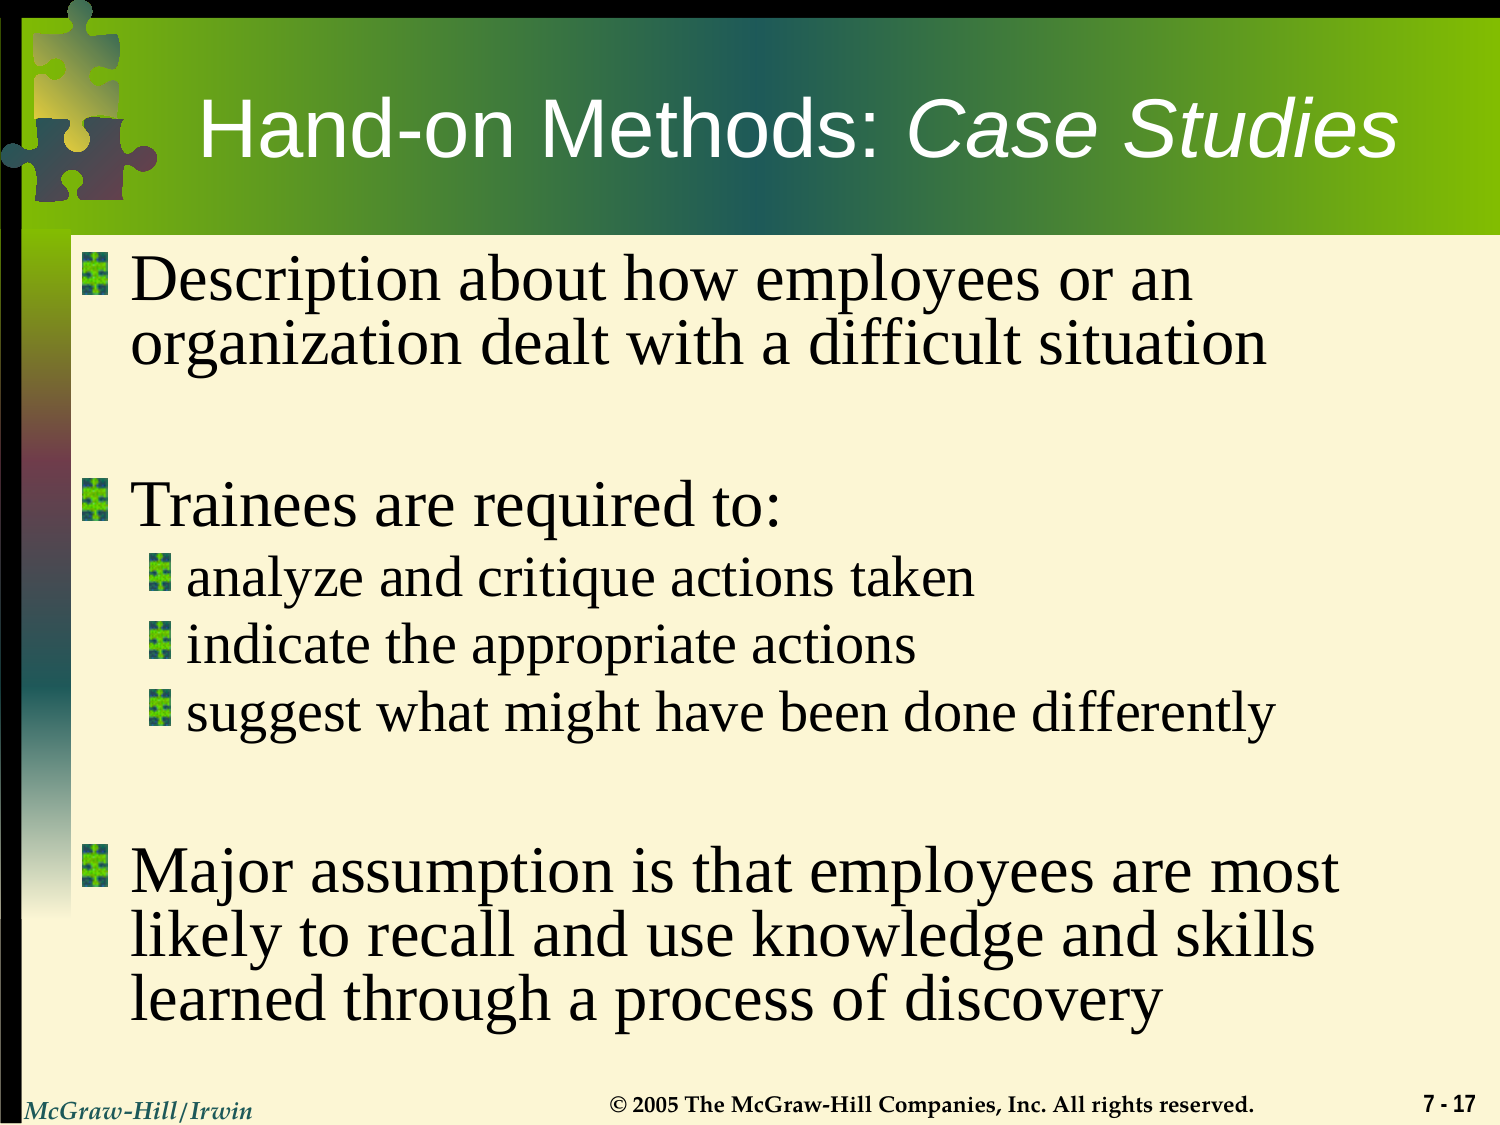

# Hand-on Methods: Case Studies
Description about how employees or an organization dealt with a difficult situation

Trainees are required to:
analyze and critique actions taken
indicate the appropriate actions
suggest what might have been done differently

Major assumption is that employees are most likely to recall and use knowledge and skills learned through a process of discovery